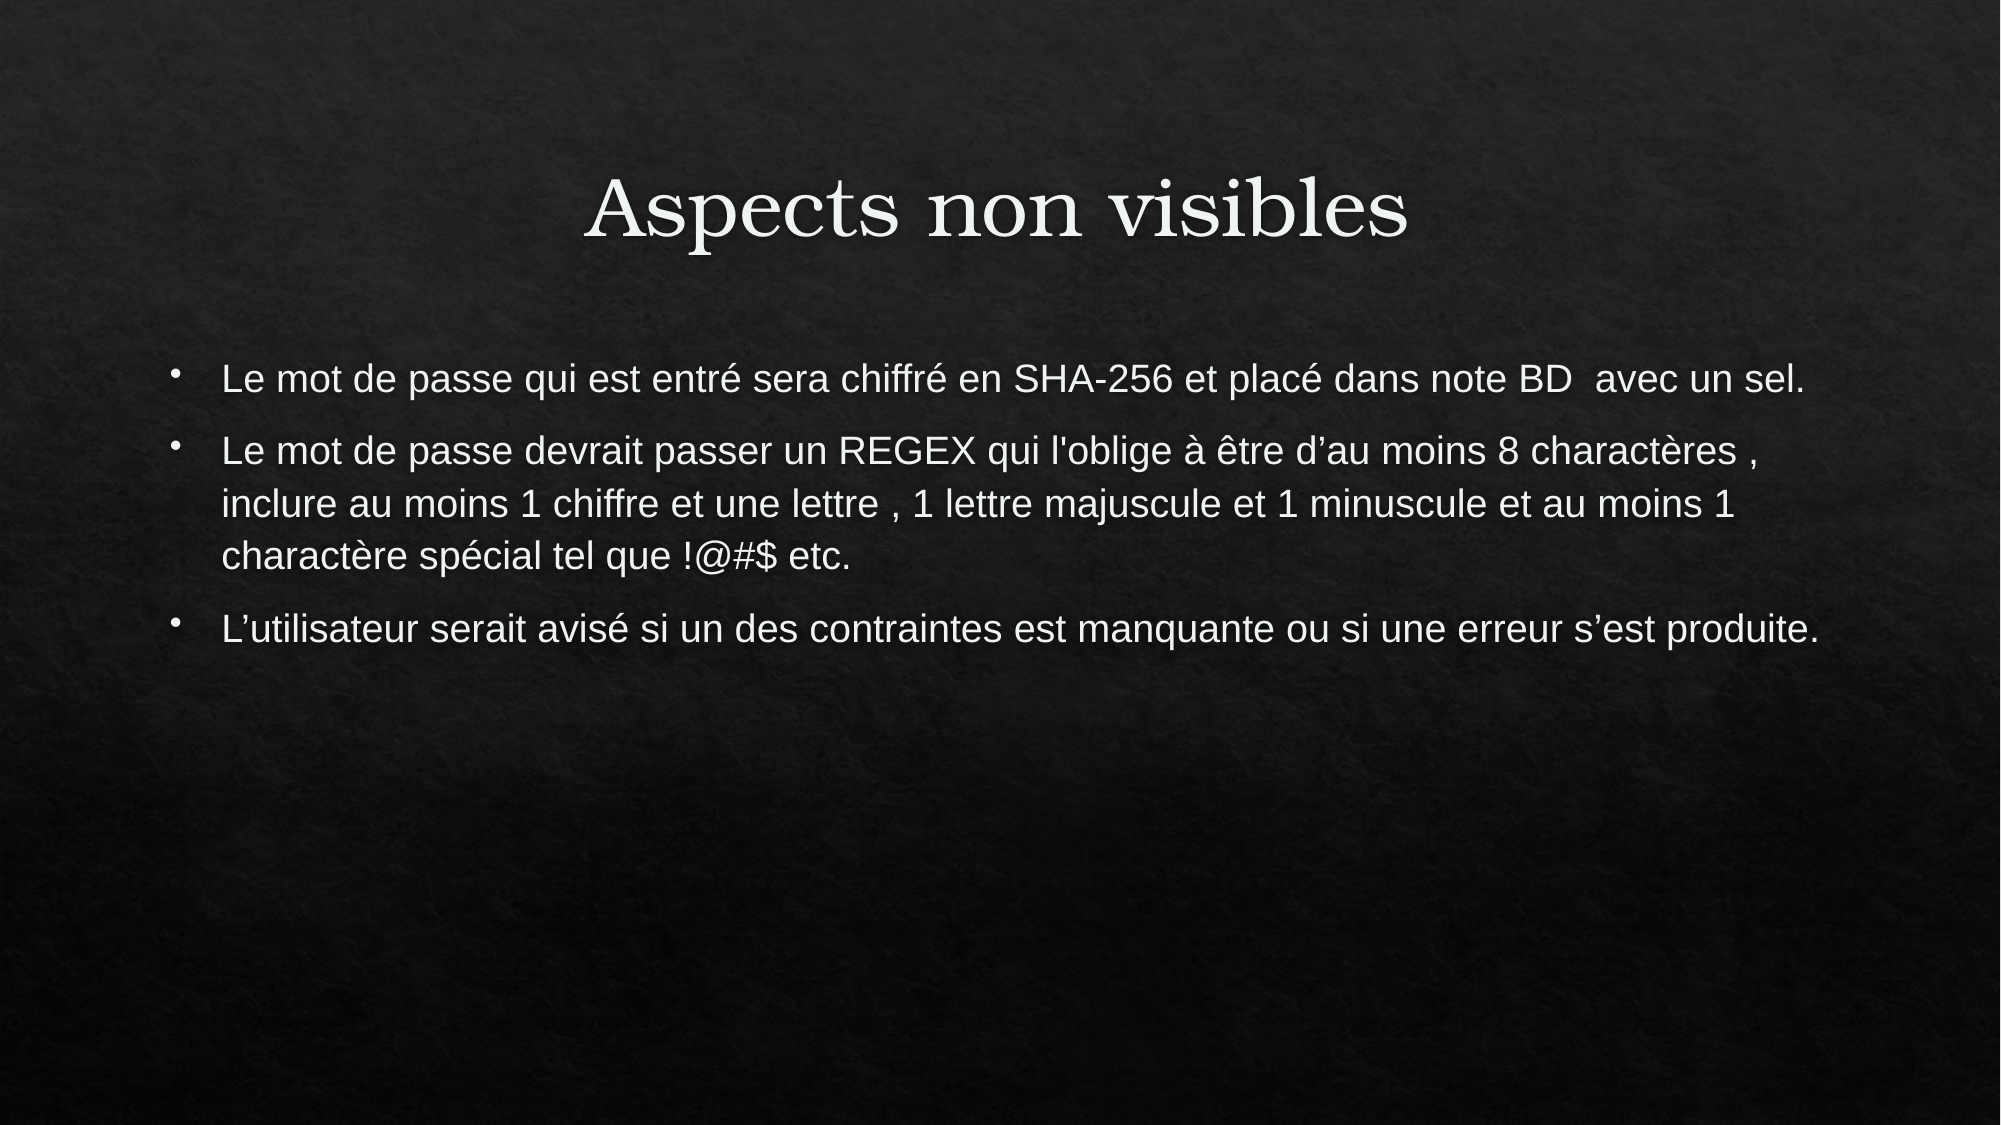

# Aspects non visibles
Le mot de passe qui est entré sera chiffré en SHA-256 et placé dans note BD  avec un sel.
Le mot de passe devrait passer un REGEX qui l'oblige à être d’au moins 8 charactères , inclure au moins 1 chiffre et une lettre , 1 lettre majuscule et 1 minuscule et au moins 1 charactère spécial tel que !@#$ etc.
L’utilisateur serait avisé si un des contraintes est manquante ou si une erreur s’est produite.